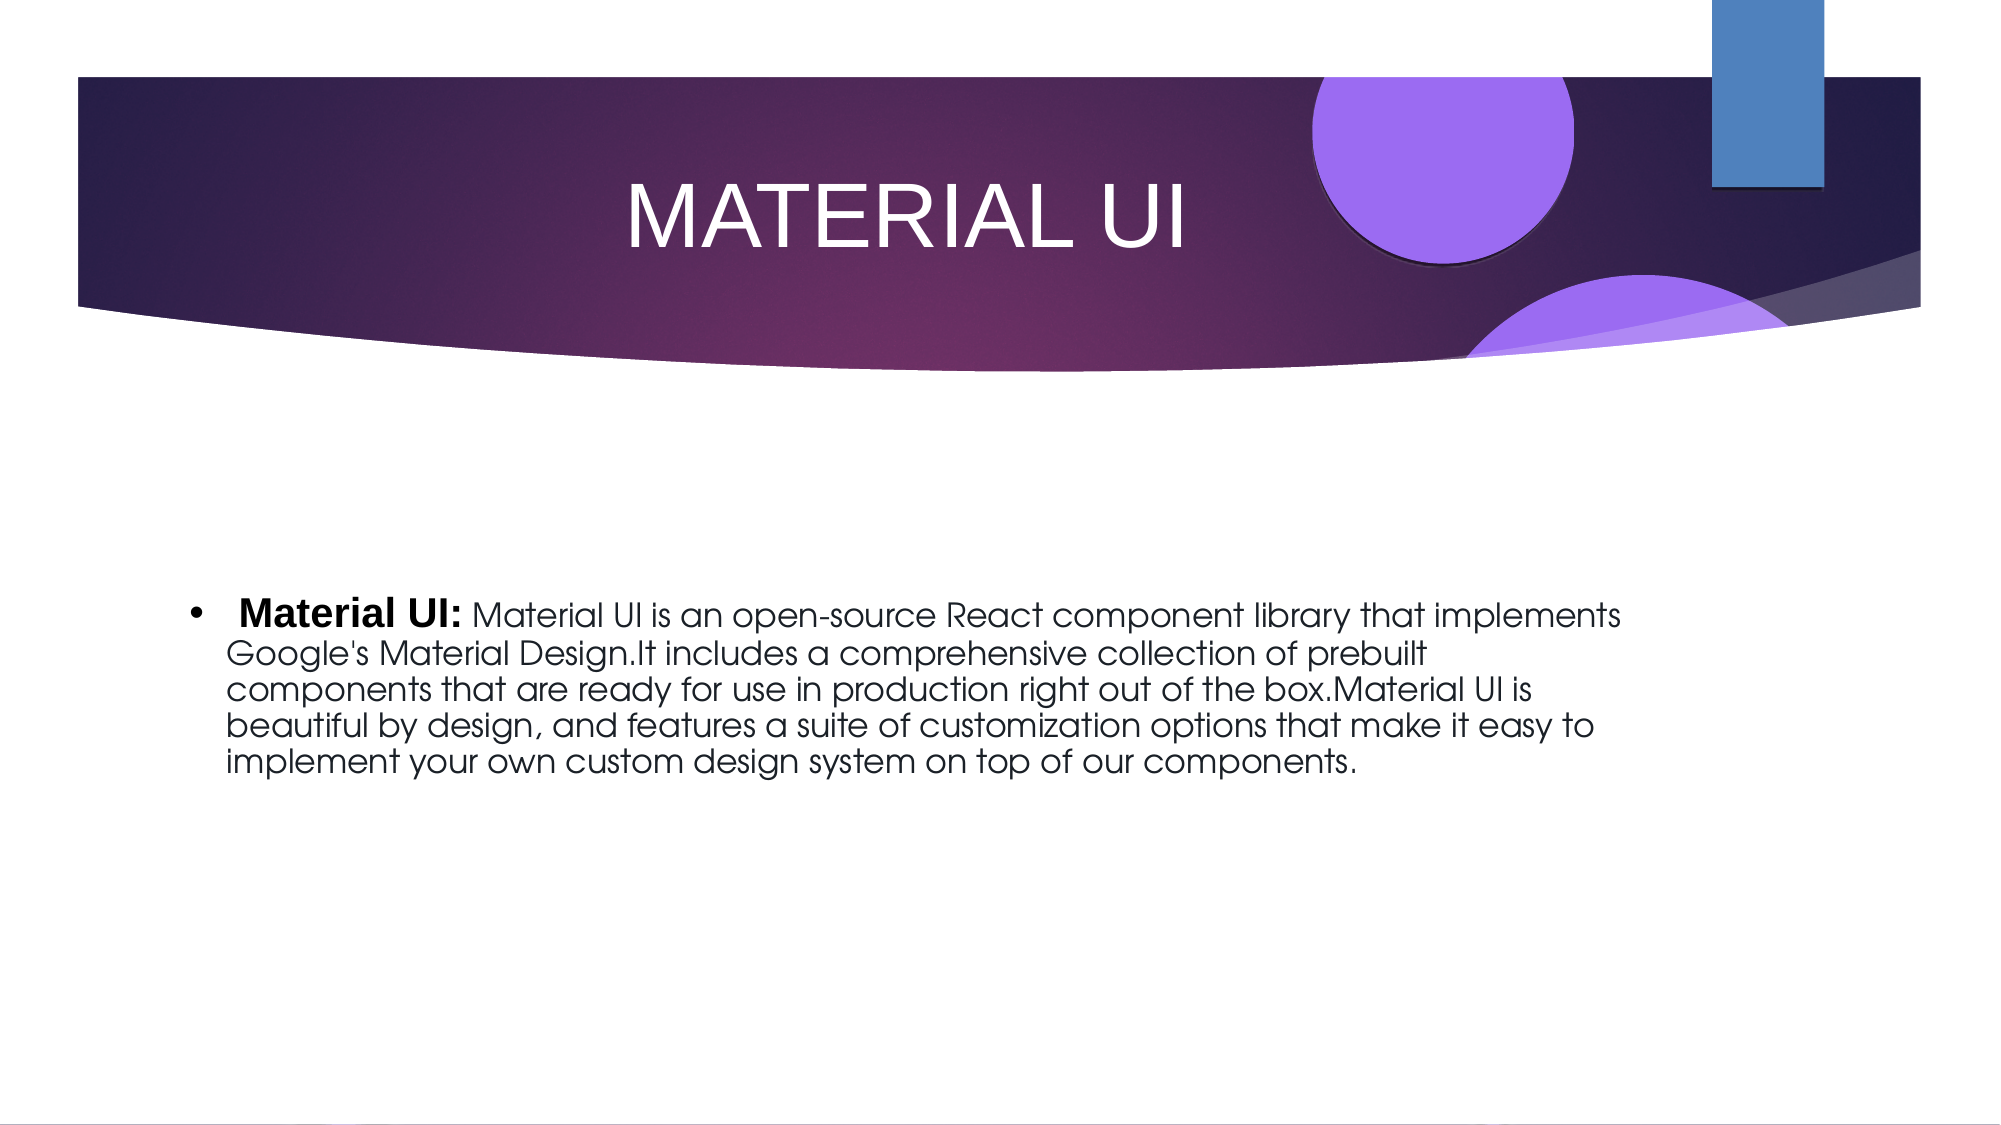

# MATERIAL UI
 Material UI: Material UI is an open-source React component library that implements Google's Material Design.It includes a comprehensive collection of prebuilt components that are ready for use in production right out of the box.Material UI is beautiful by design, and features a suite of customization options that make it easy to implement your own custom design system on top of our components.